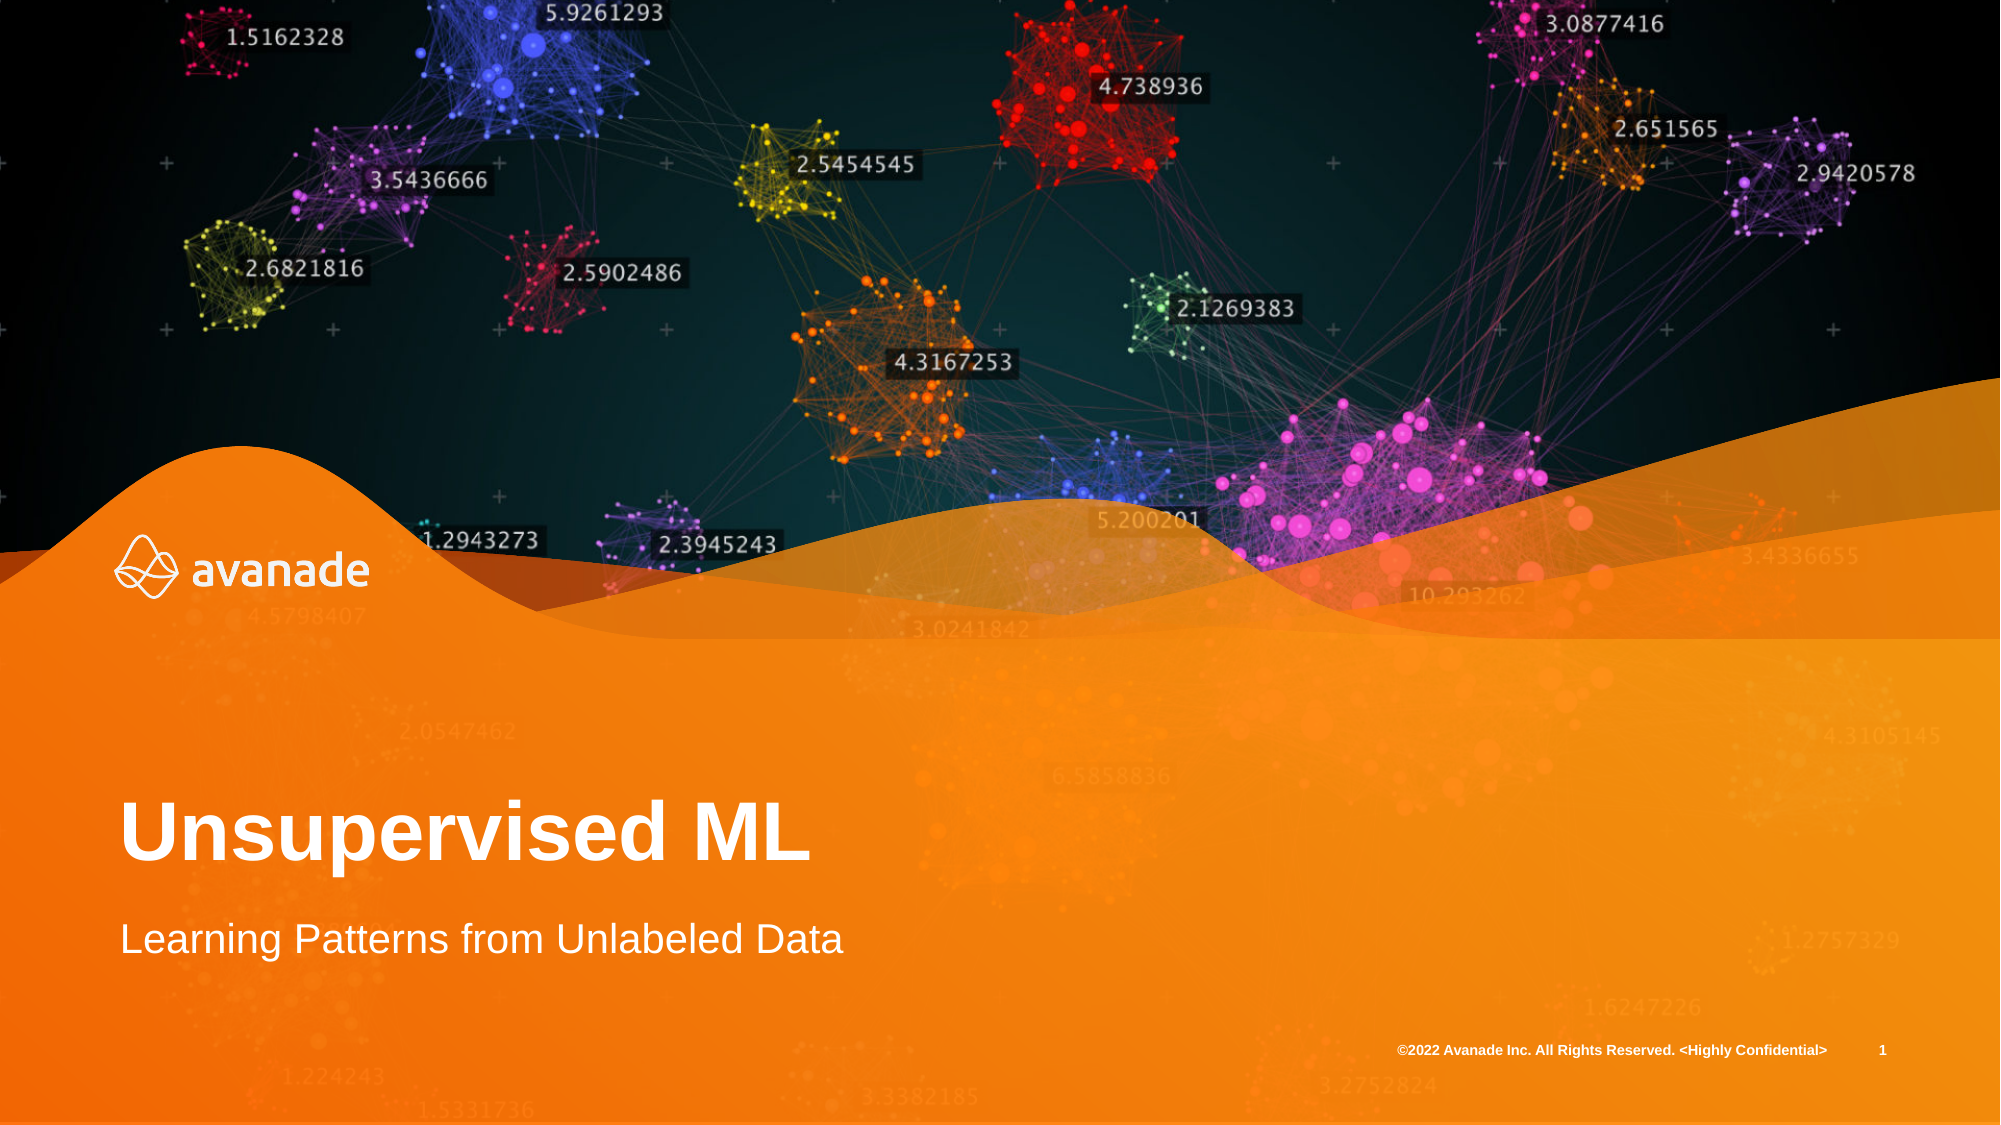

Unsupervised ML
Learning Patterns from Unlabeled Data